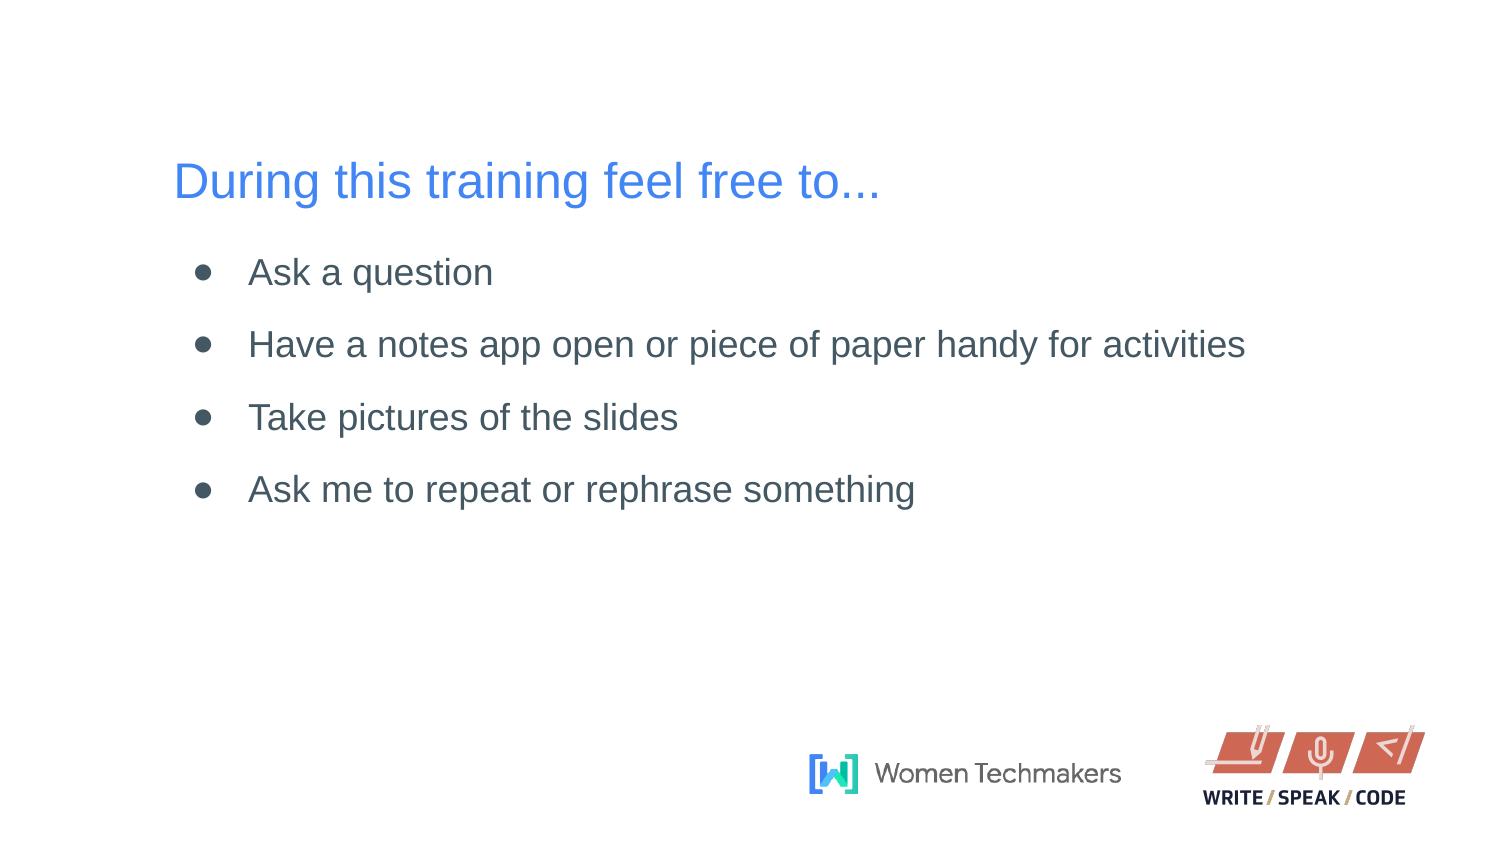

During this training feel free to...
Ask a question
Have a notes app open or piece of paper handy for activities
Take pictures of the slides
Ask me to repeat or rephrase something